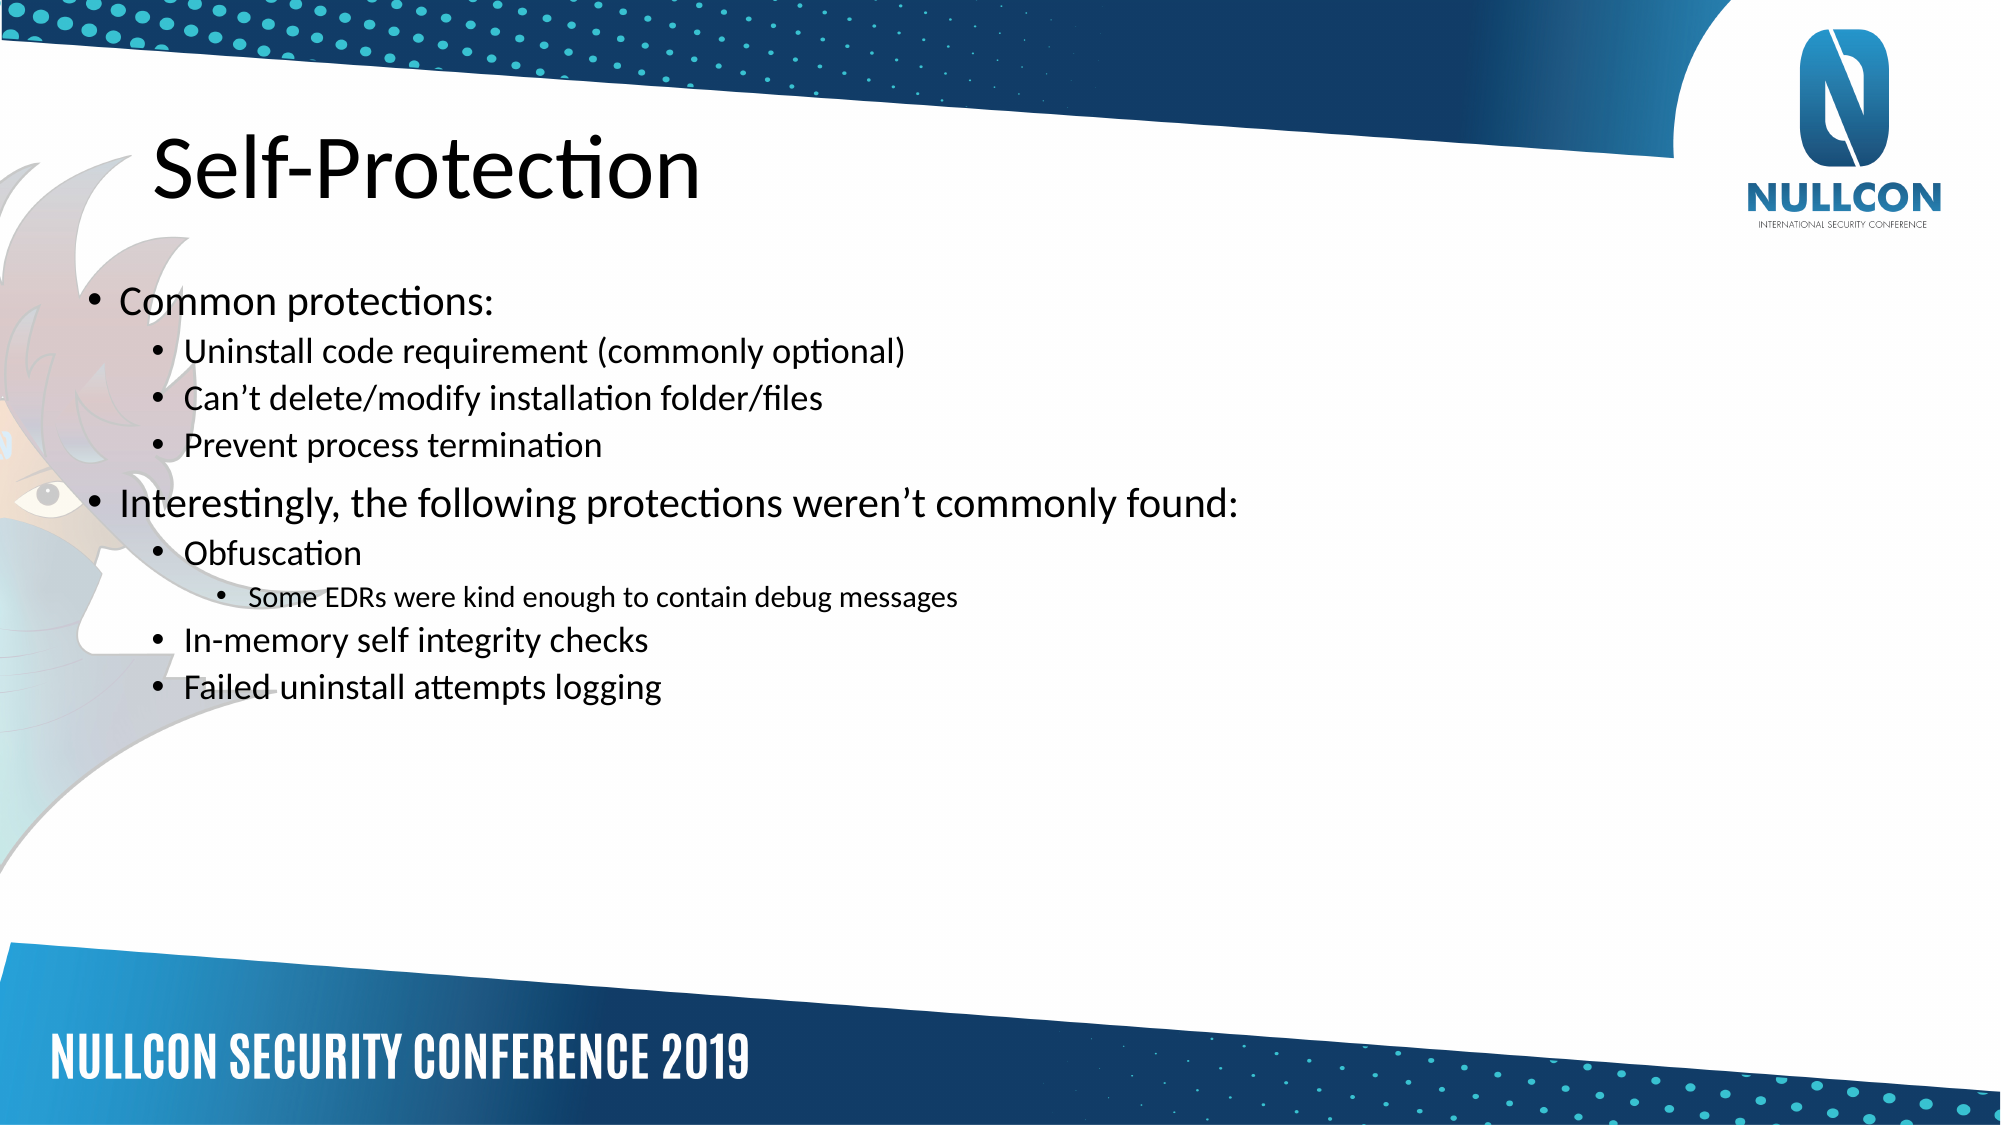

# Self-Protection
Common protections:
Uninstall code requirement (commonly optional)
Can’t delete/modify installation folder/files
Prevent process termination
Interestingly, the following protections weren’t commonly found:
Obfuscation
Some EDRs were kind enough to contain debug messages
In-memory self integrity checks
Failed uninstall attempts logging